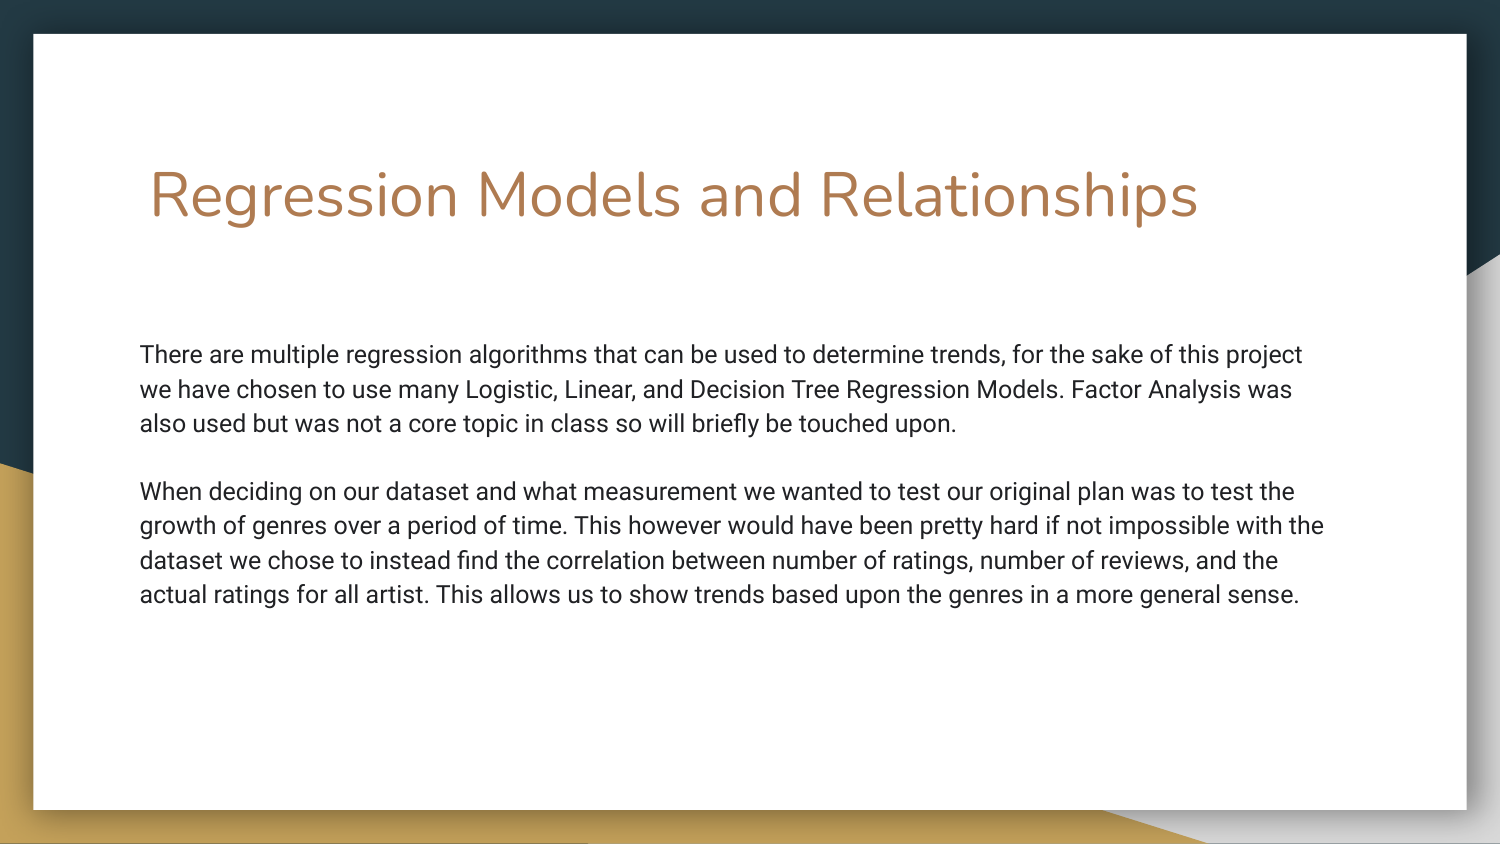

# Regression Models and Relationships
There are multiple regression algorithms that can be used to determine trends, for the sake of this project we have chosen to use many Logistic, Linear, and Decision Tree Regression Models. Factor Analysis was also used but was not a core topic in class so will briefly be touched upon.
When deciding on our dataset and what measurement we wanted to test our original plan was to test the growth of genres over a period of time. This however would have been pretty hard if not impossible with the dataset we chose to instead find the correlation between number of ratings, number of reviews, and the actual ratings for all artist. This allows us to show trends based upon the genres in a more general sense.